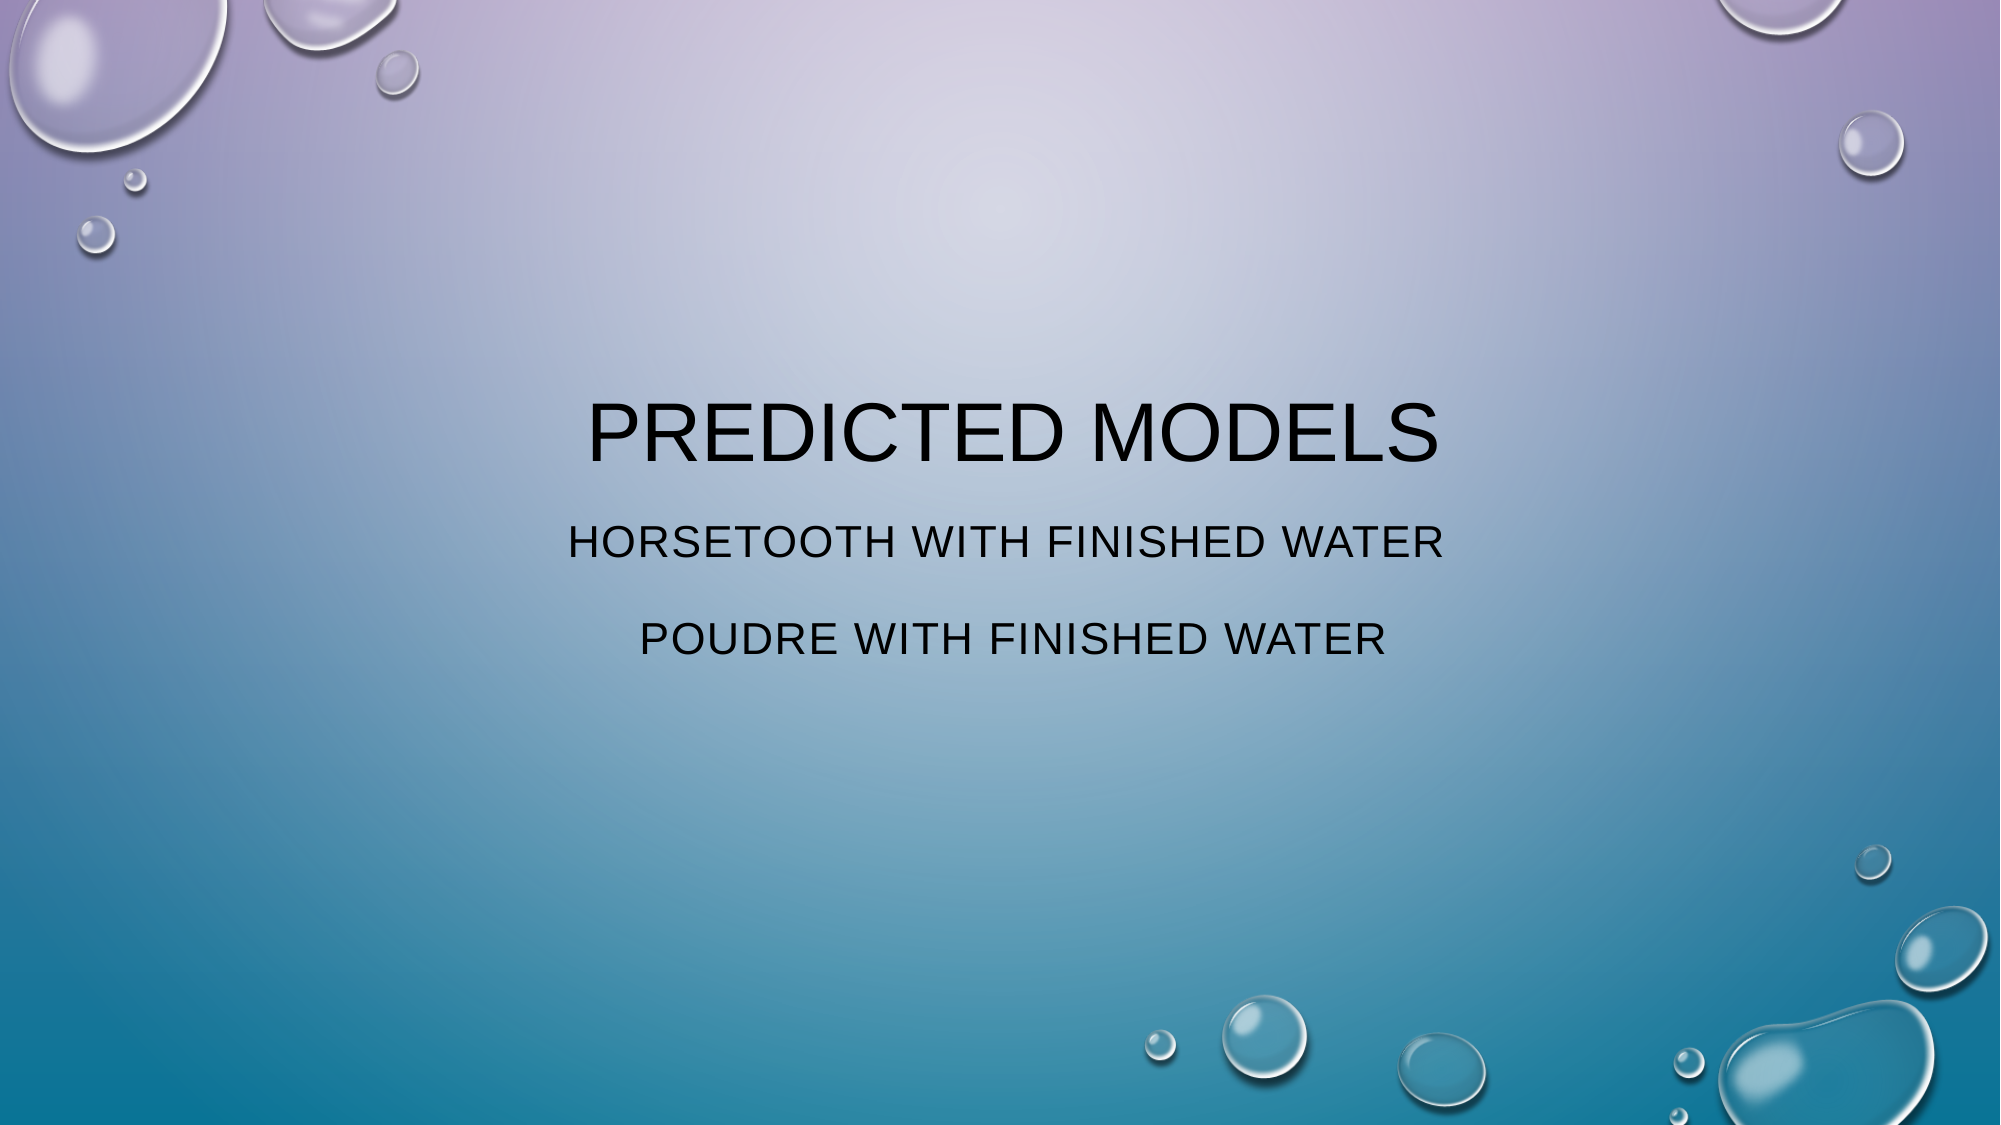

# Predicted models
Horsetooth with Finished Water
Poudre with Finished Water